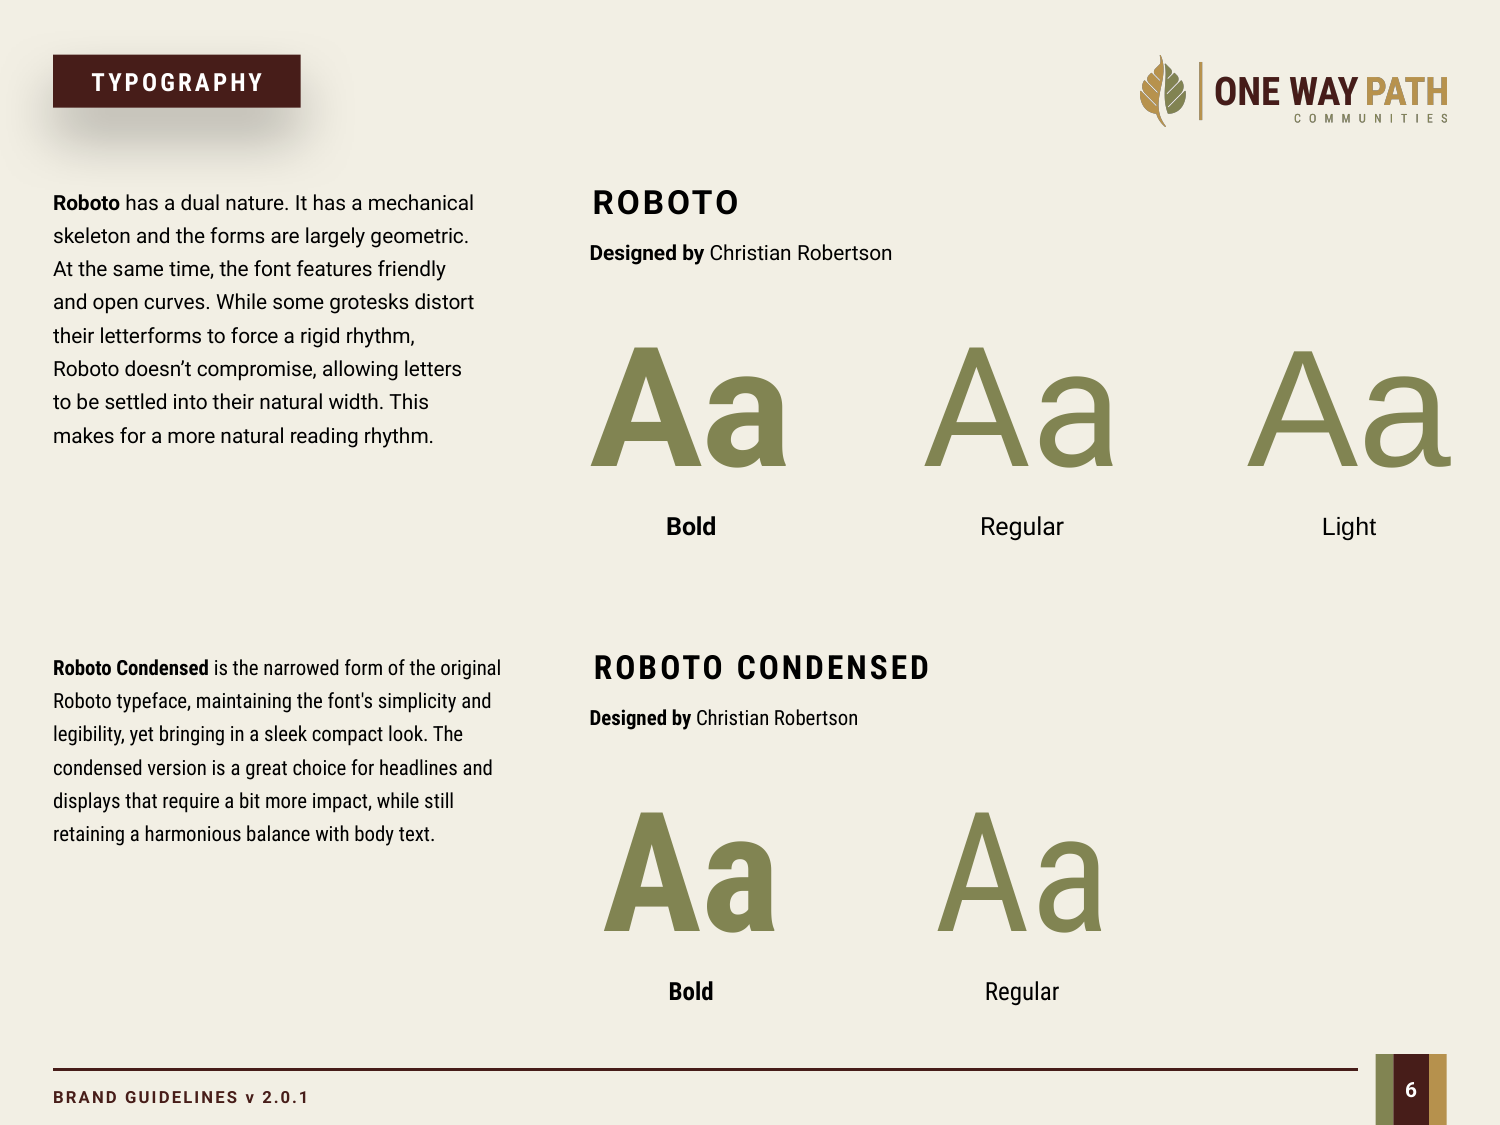

TYPOGRAPHY
Roboto has a dual nature. It has a mechanical skeleton and the forms are largely geometric. At the same time, the font features friendly and open curves. While some grotesks distort their letterforms to force a rigid rhythm, Roboto doesn’t compromise, allowing letters to be settled into their natural width. This makes for a more natural reading rhythm.
ROBOTO
Designed by Christian Robertson
Aa
Aa
Aa
Bold
Regular
Light
Roboto Condensed is the narrowed form of the original Roboto typeface, maintaining the font's simplicity and legibility, yet bringing in a sleek compact look. The condensed version is a great choice for headlines and displays that require a bit more impact, while still retaining a harmonious balance with body text.
ROBOTO CONDENSED
Designed by Christian Robertson
Aa
Aa
Bold
Regular
6